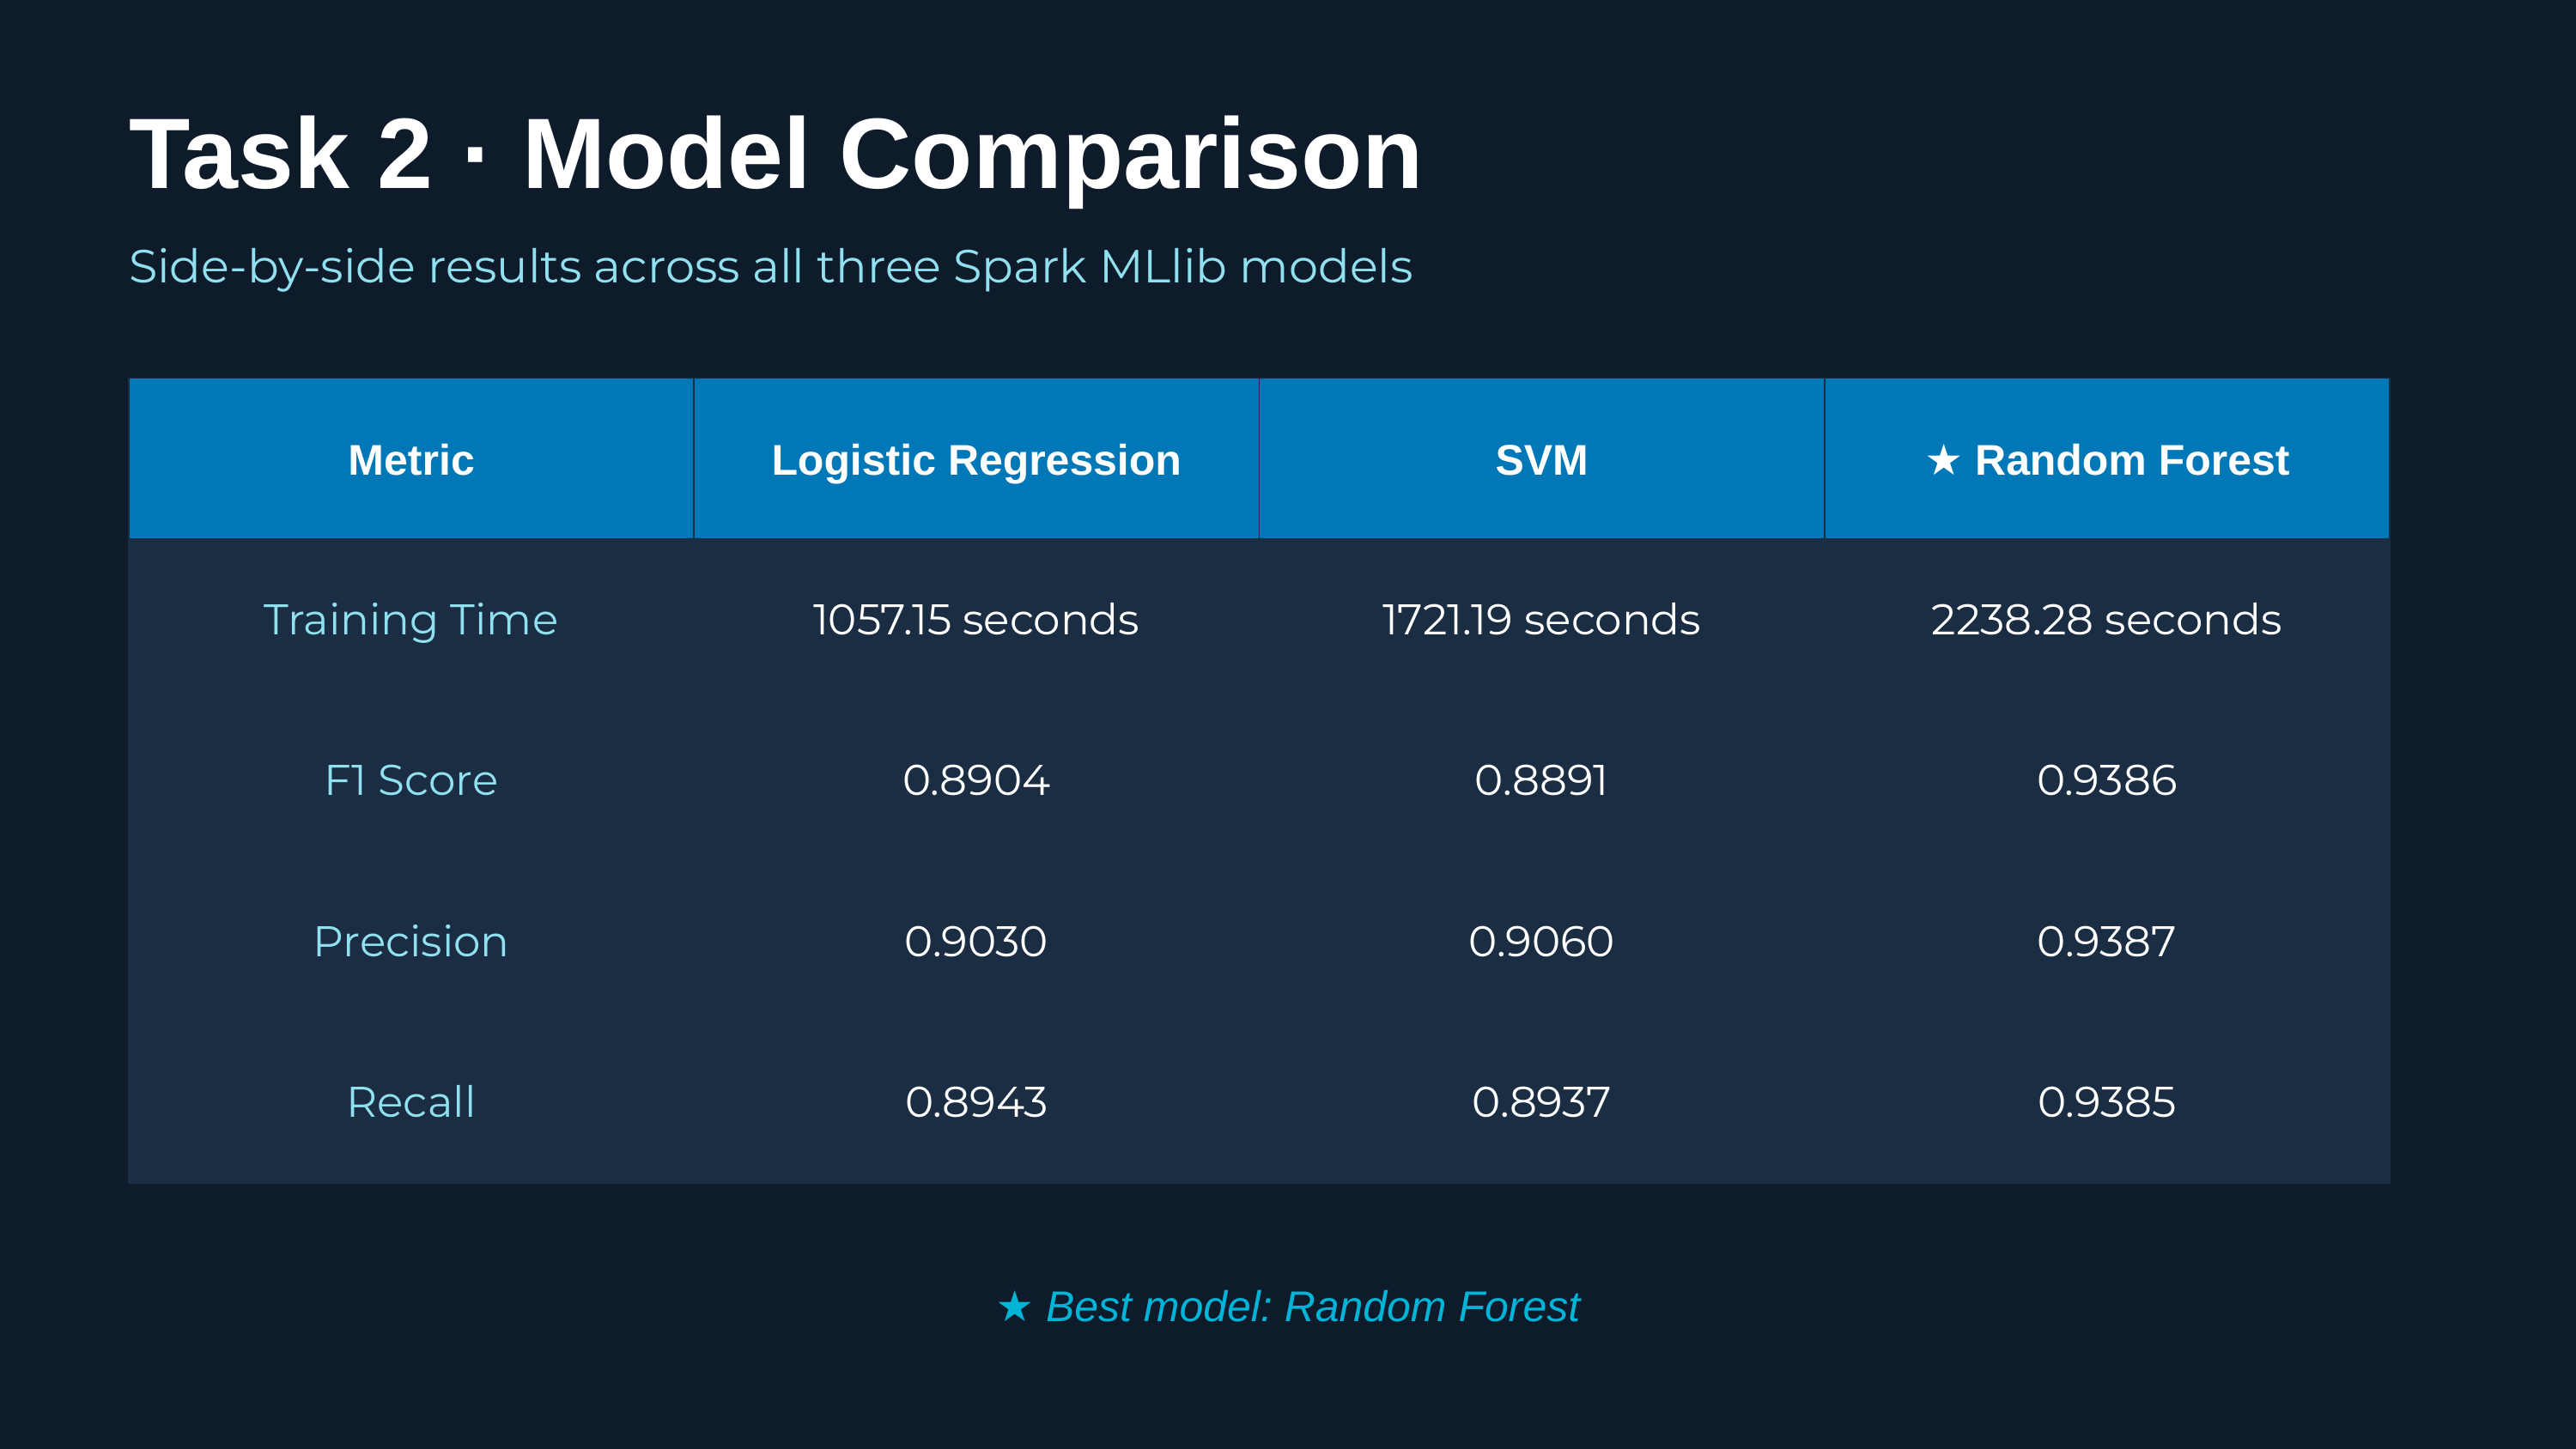

Task 2 · Model Comparison

Side-by-side results across all three Spark MLlib models
| Metric | Logistic Regression | SVM | ★ Random Forest |
| --- | --- | --- | --- |
| Training Time | 1057.15 seconds | 1721.19 seconds | 2238.28 seconds |
| F1 Score | 0.8904 | 0.8891 | 0.9386 |
| Precision | 0.9030 | 0.9060 | 0.9387 |
| Recall | 0.8943 | 0.8937 | 0.9385 |

★ Best model: Random Forest